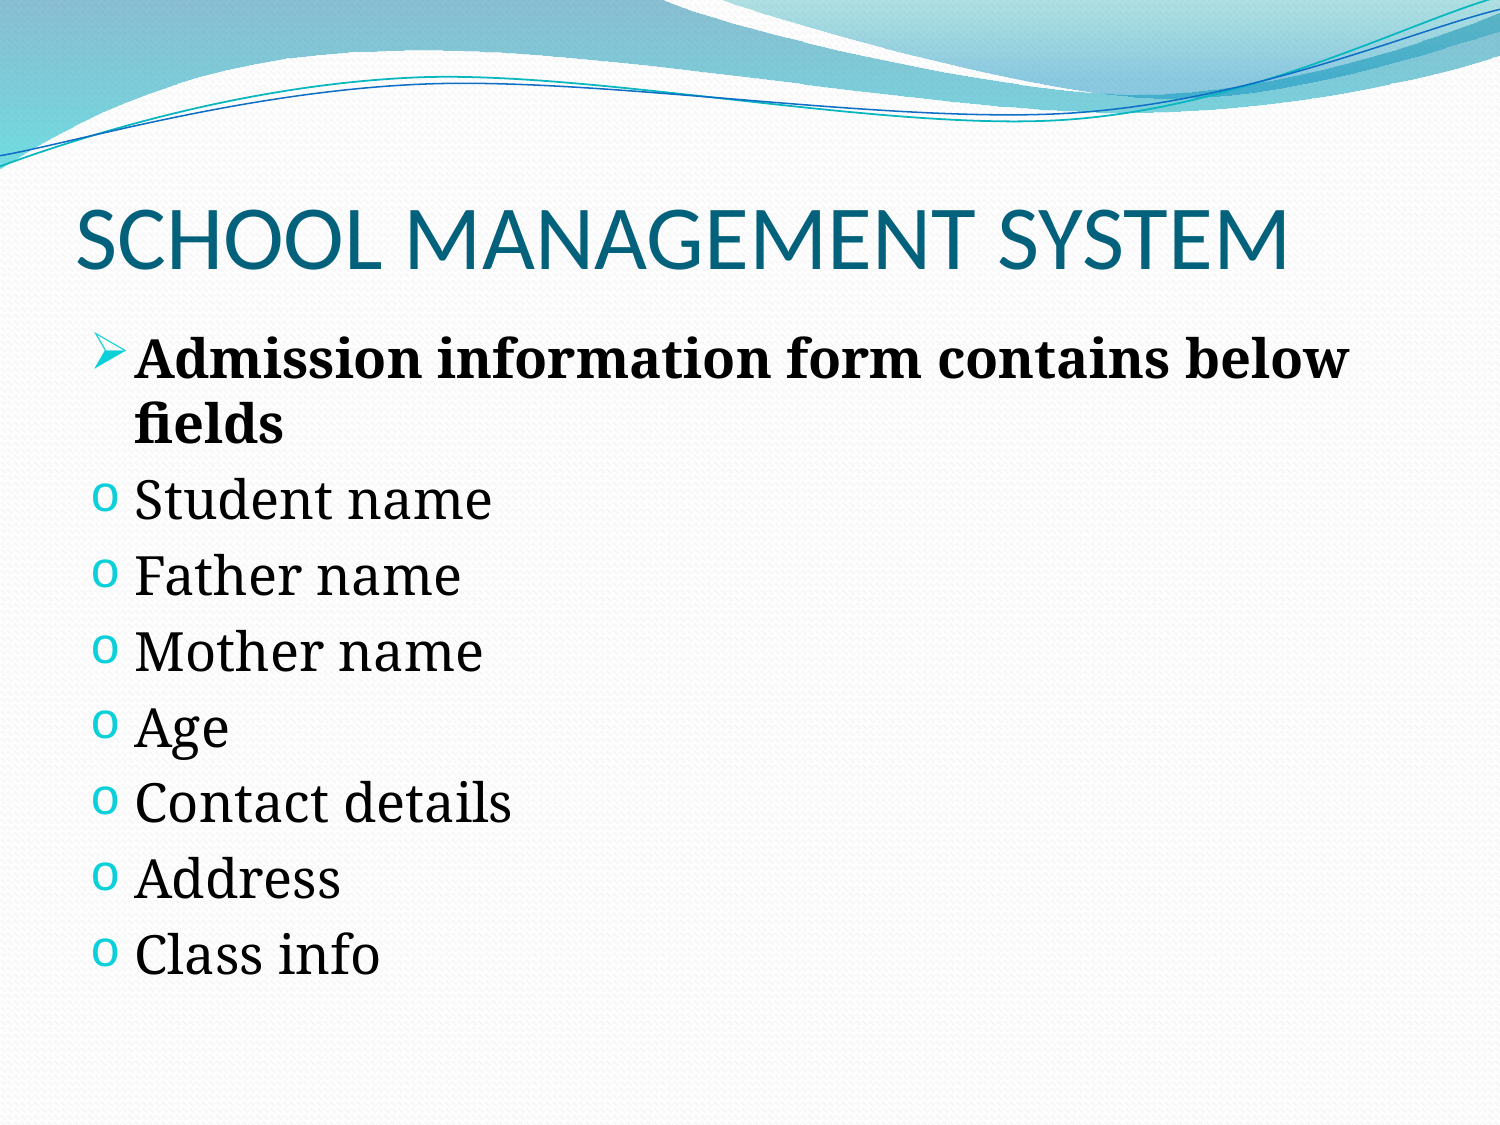

SCHOOL MANAGEMENT SYSTEM
Admission information form contains below fields
Student name
Father name
Mother name
Age
Contact details
Address
Class info